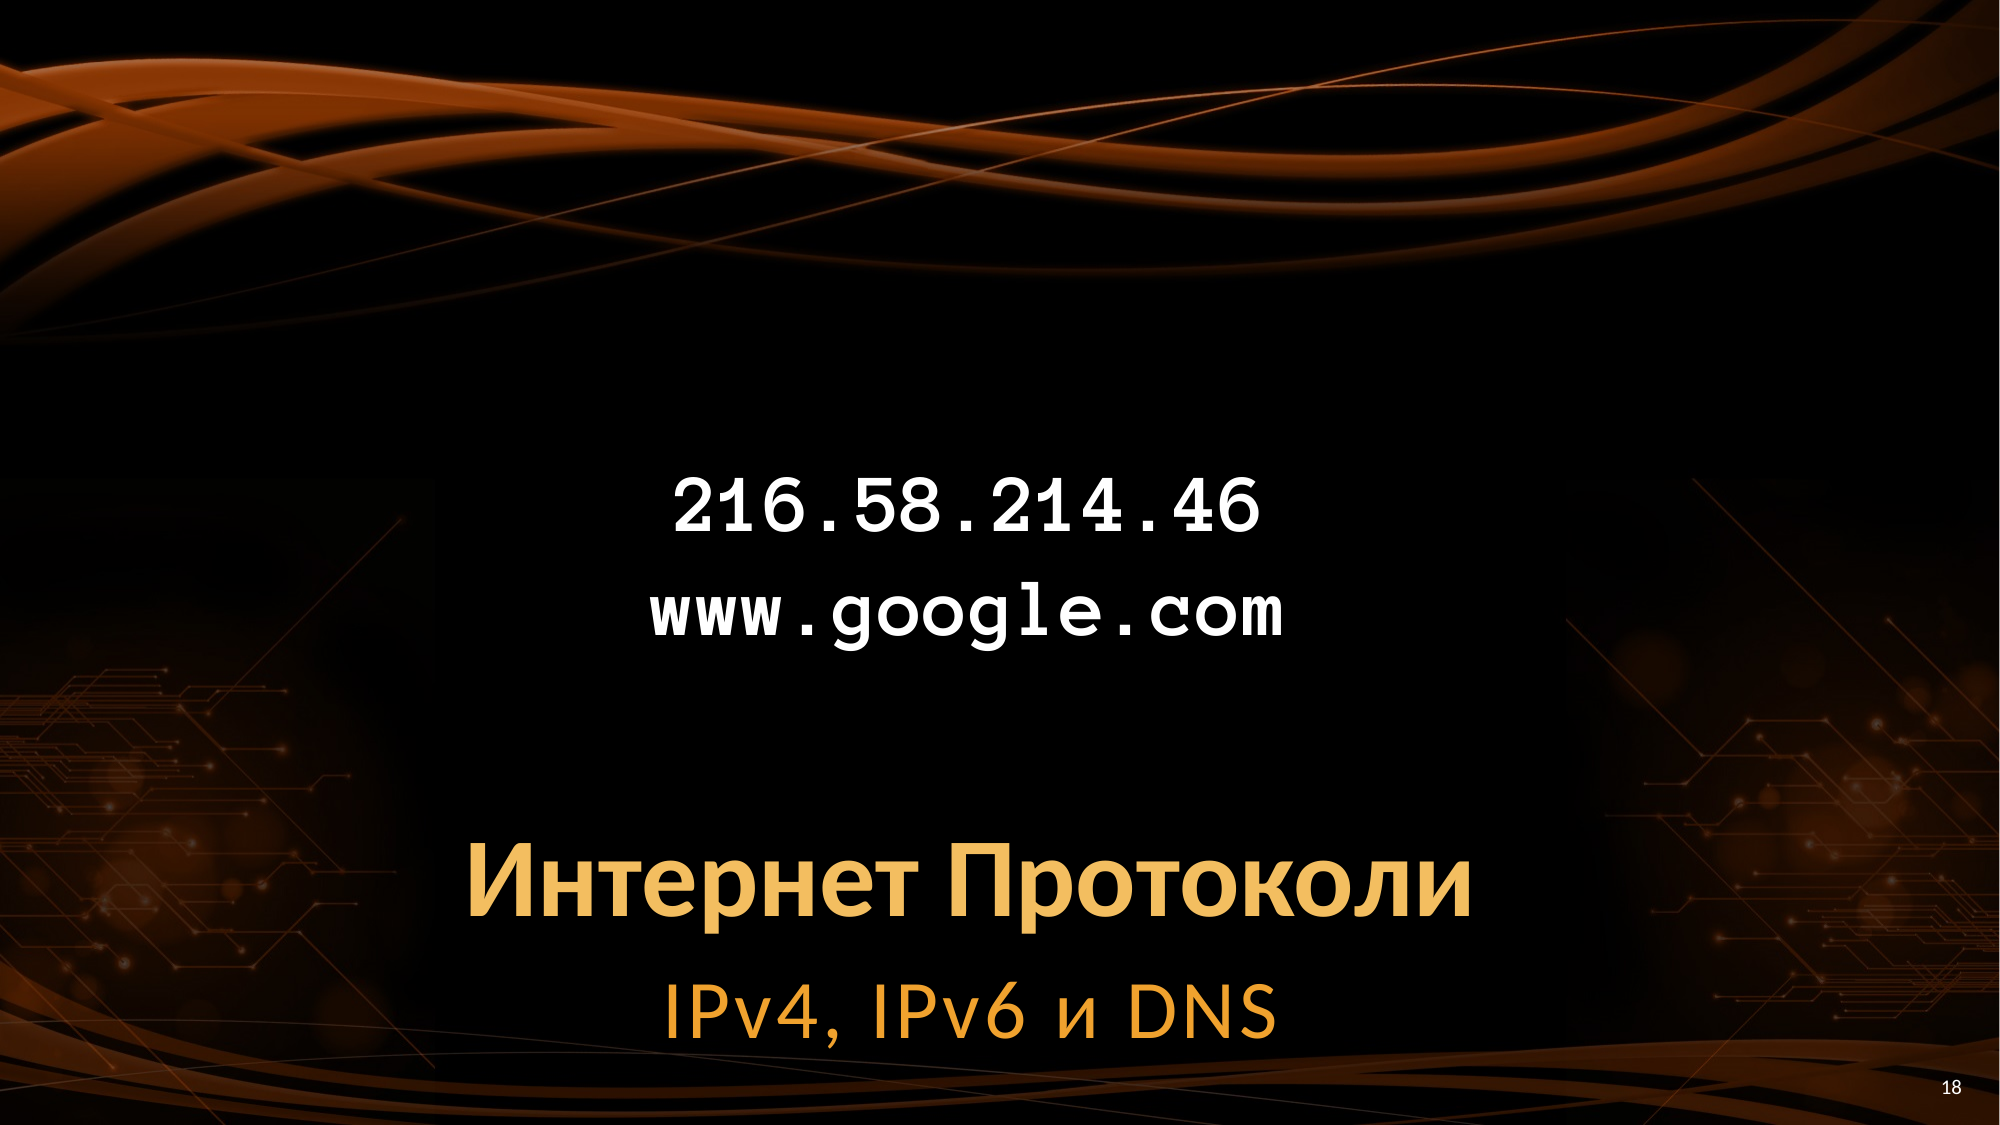

216.58.214.46
www.google.com
# Интернет Протоколи
IPv4, IPv6 и DNS
18